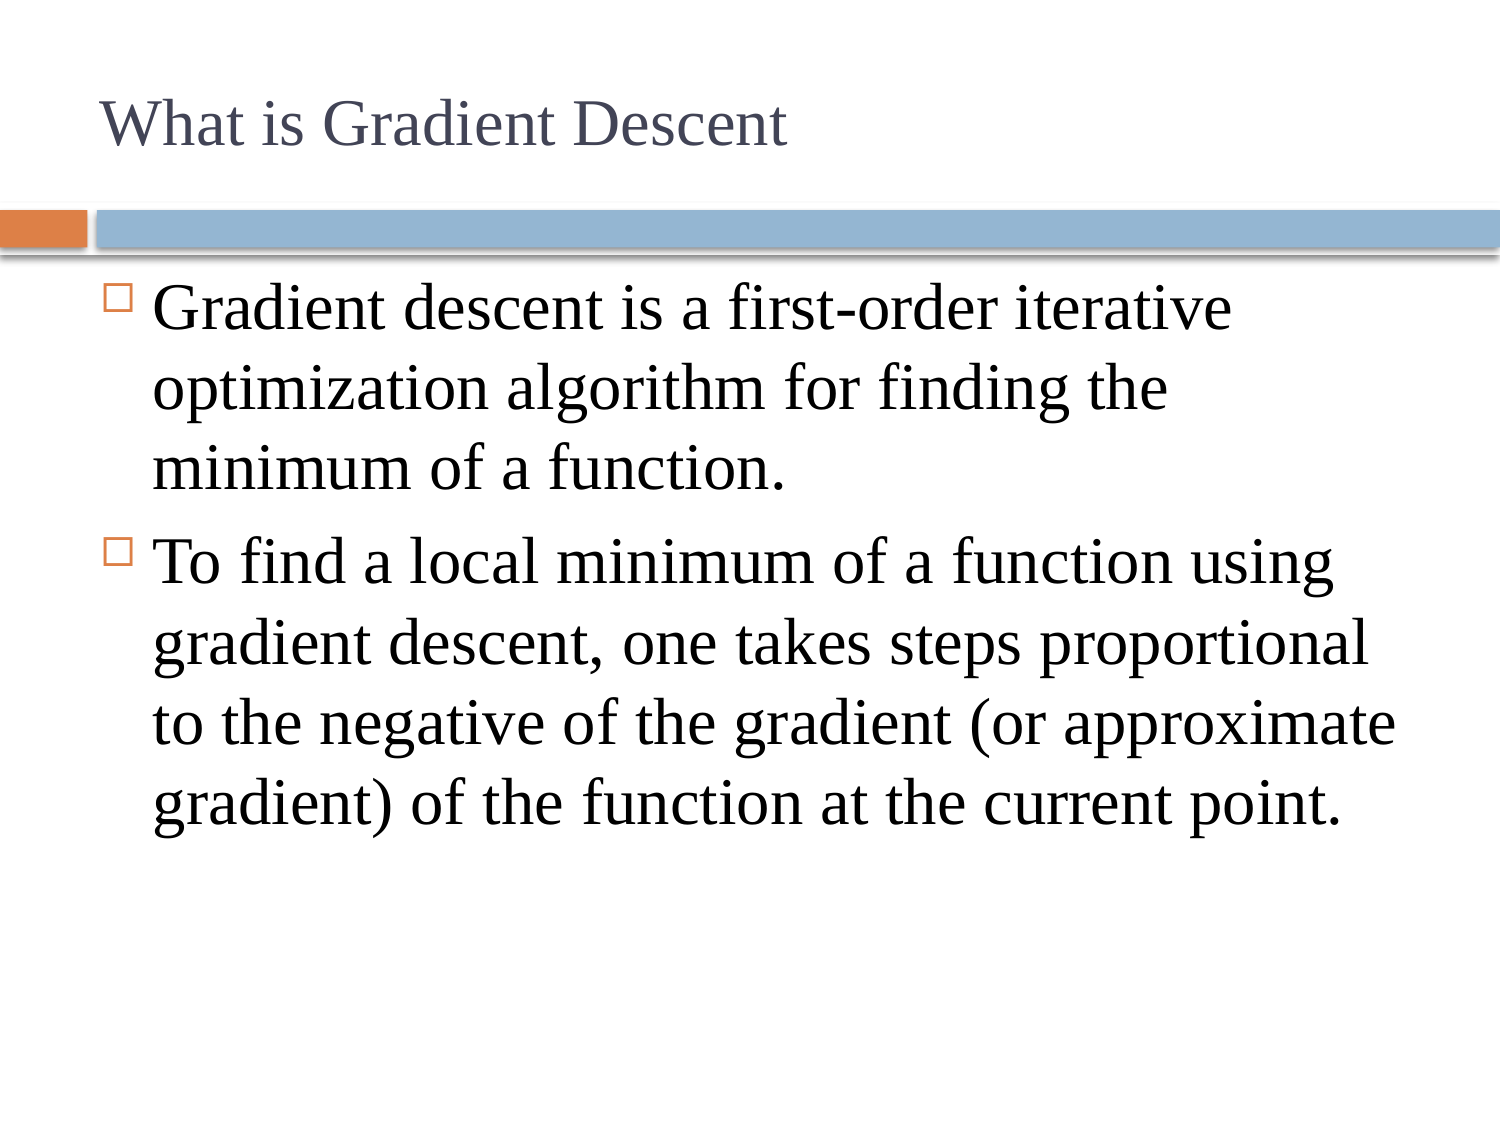

# What is Gradient Descent
Gradient descent is a first-order iterative optimization algorithm for finding the minimum of a function.
To find a local minimum of a function using gradient descent, one takes steps proportional to the negative of the gradient (or approximate gradient) of the function at the current point.